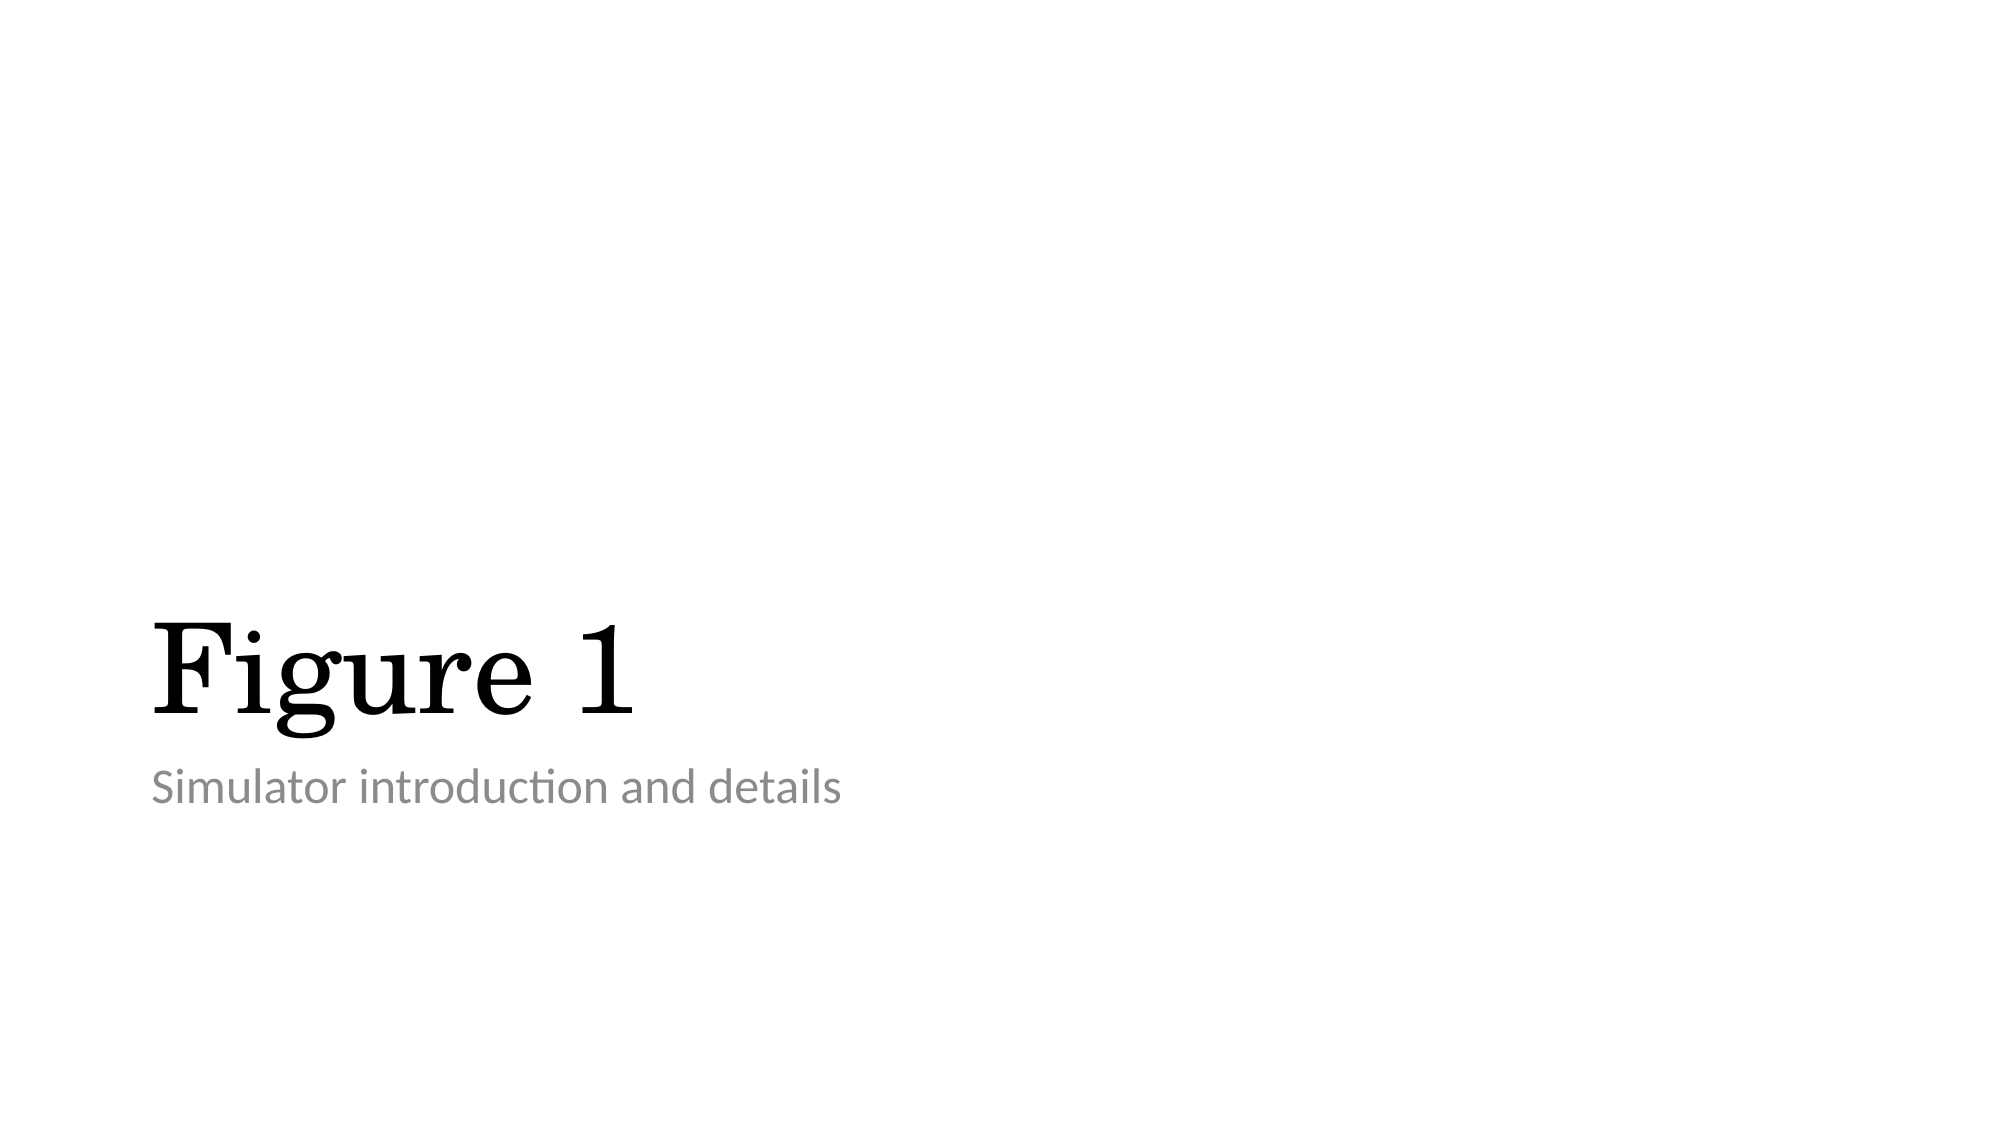

# Figure 1
Simulator introduction and details